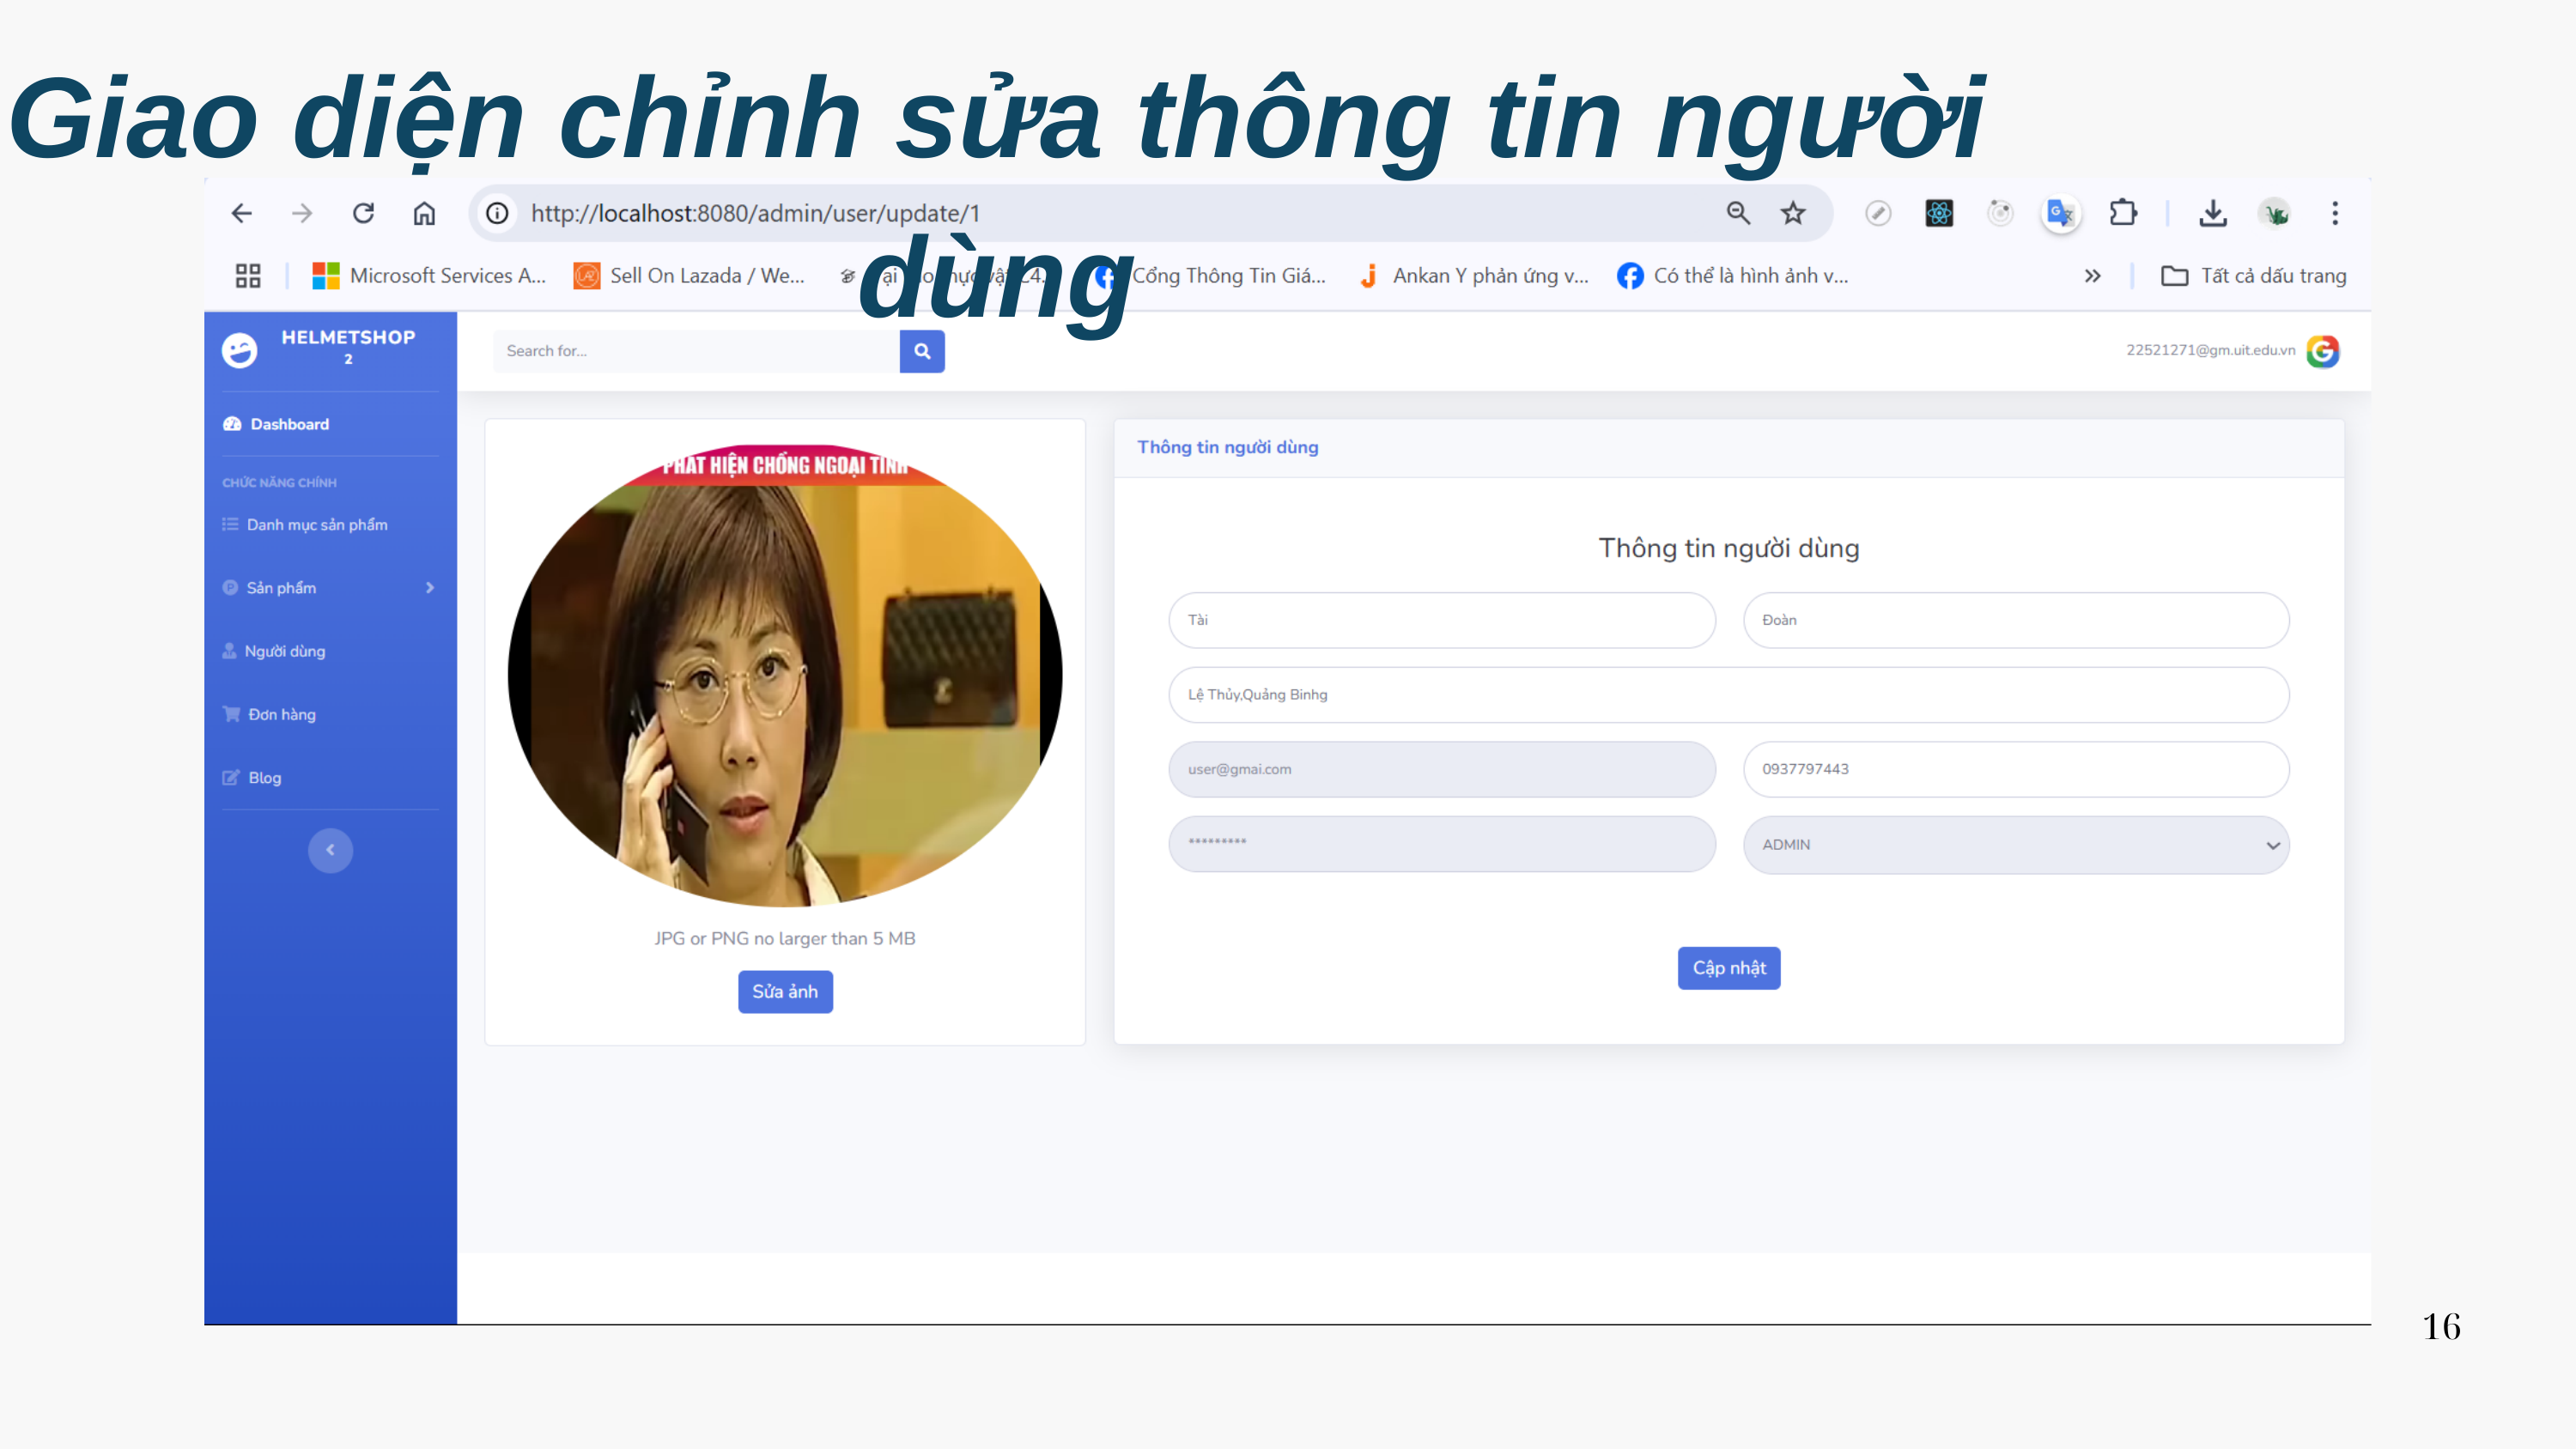

Giao diện chỉnh sửa thông tin người dùng

16